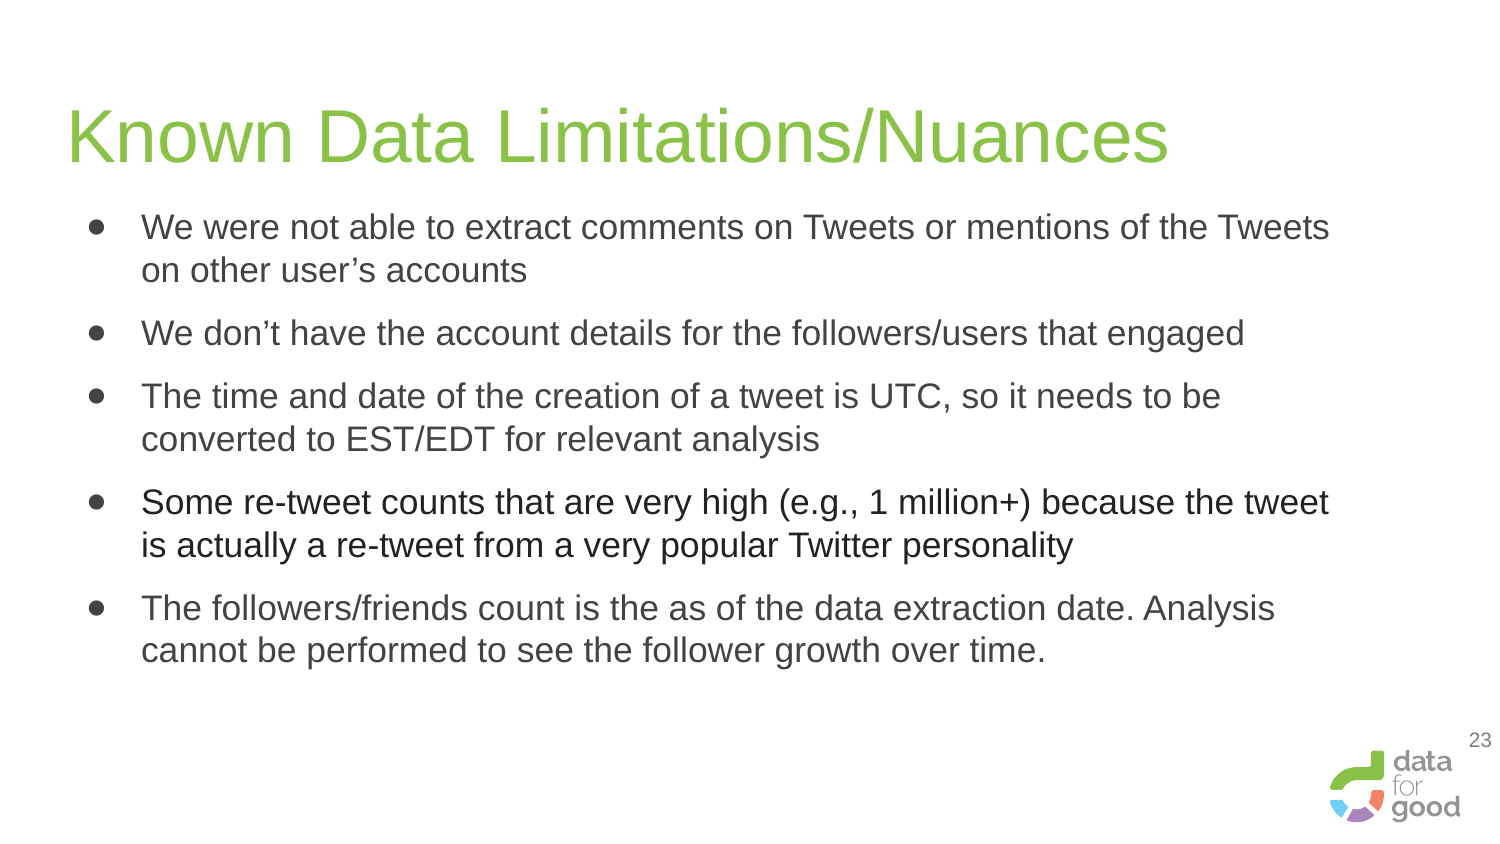

# Known Data Limitations/Nuances
We were not able to extract comments on Tweets or mentions of the Tweets on other user’s accounts
We don’t have the account details for the followers/users that engaged
The time and date of the creation of a tweet is UTC, so it needs to be converted to EST/EDT for relevant analysis
Some re-tweet counts that are very high (e.g., 1 million+) because the tweet is actually a re-tweet from a very popular Twitter personality
The followers/friends count is the as of the data extraction date. Analysis cannot be performed to see the follower growth over time.
23